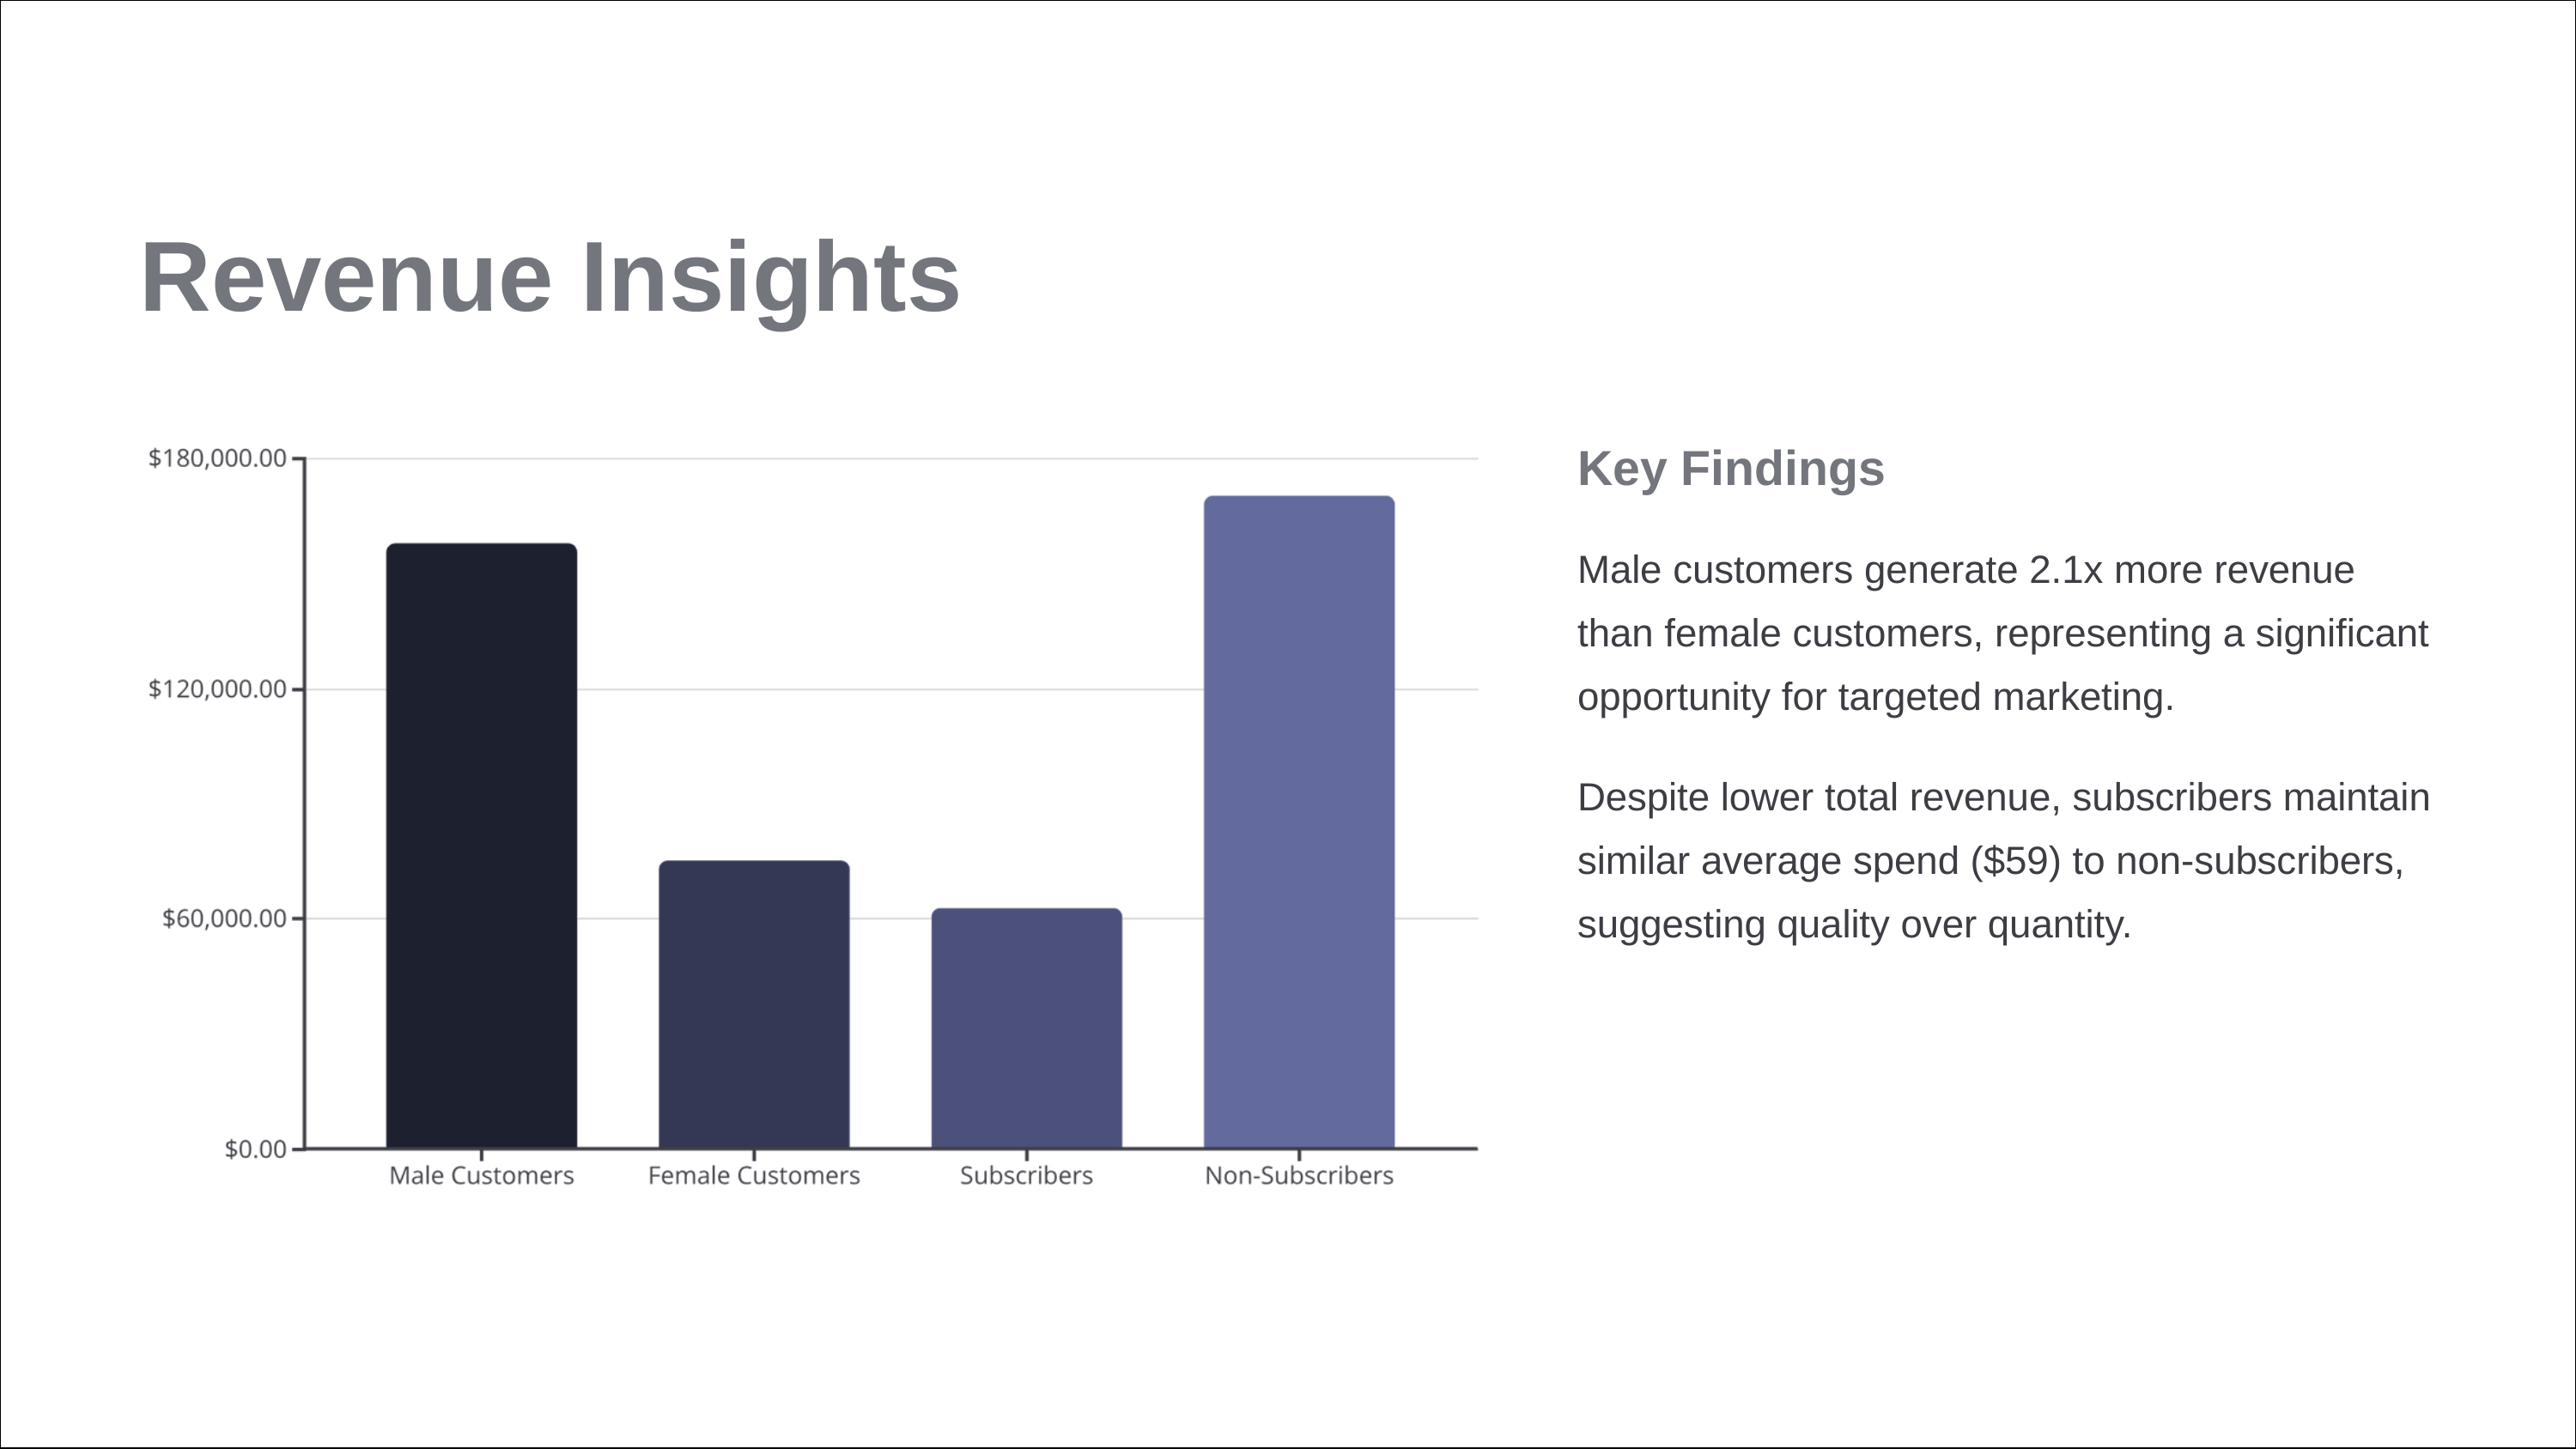

Revenue Insights
Key Findings

Male customers generate 2.1x more revenue than female customers, representing a significant opportunity for targeted marketing.
Despite lower total revenue, subscribers maintain similar average spend ($59) to non-subscribers, suggesting quality over quantity.